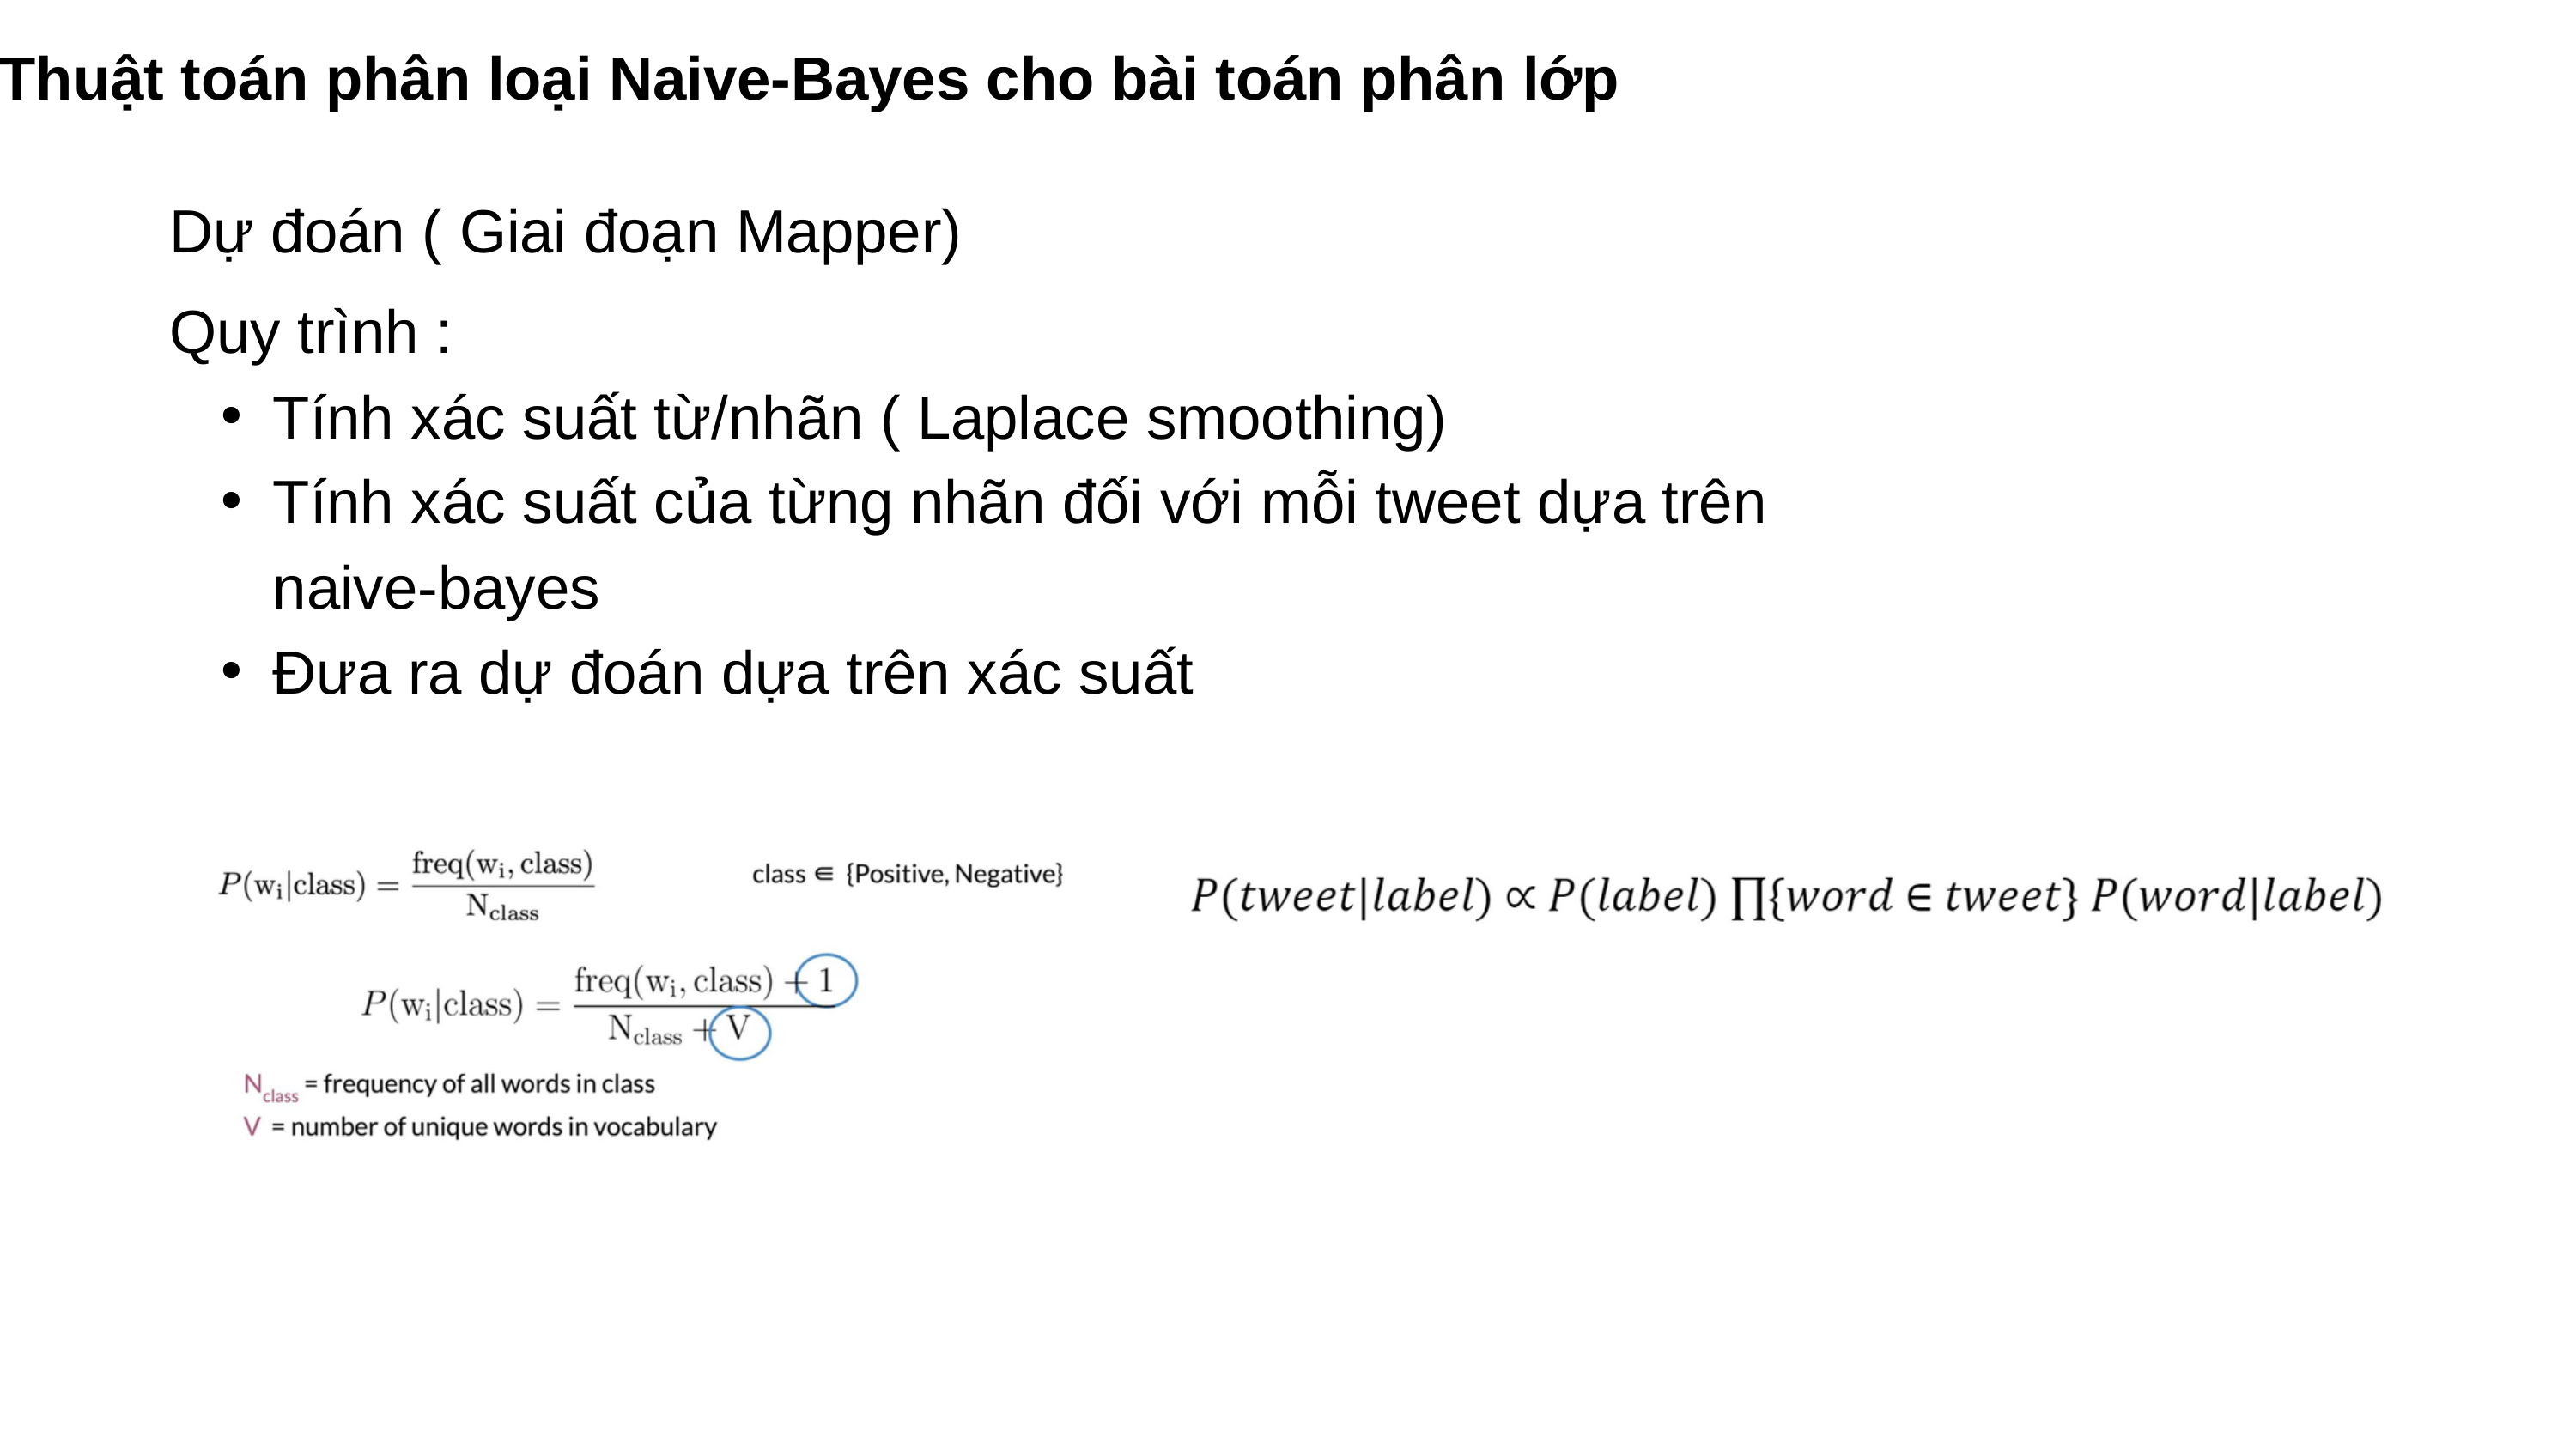

Thuật toán phân loại Naive-Bayes cho bài toán phân lớp
Dự đoán ( Giai đoạn Mapper)
Quy trình :
Tính xác suất từ/nhãn ( Laplace smoothing)
Tính xác suất của từng nhãn đối với mỗi tweet dựa trên naive-bayes
Đưa ra dự đoán dựa trên xác suất